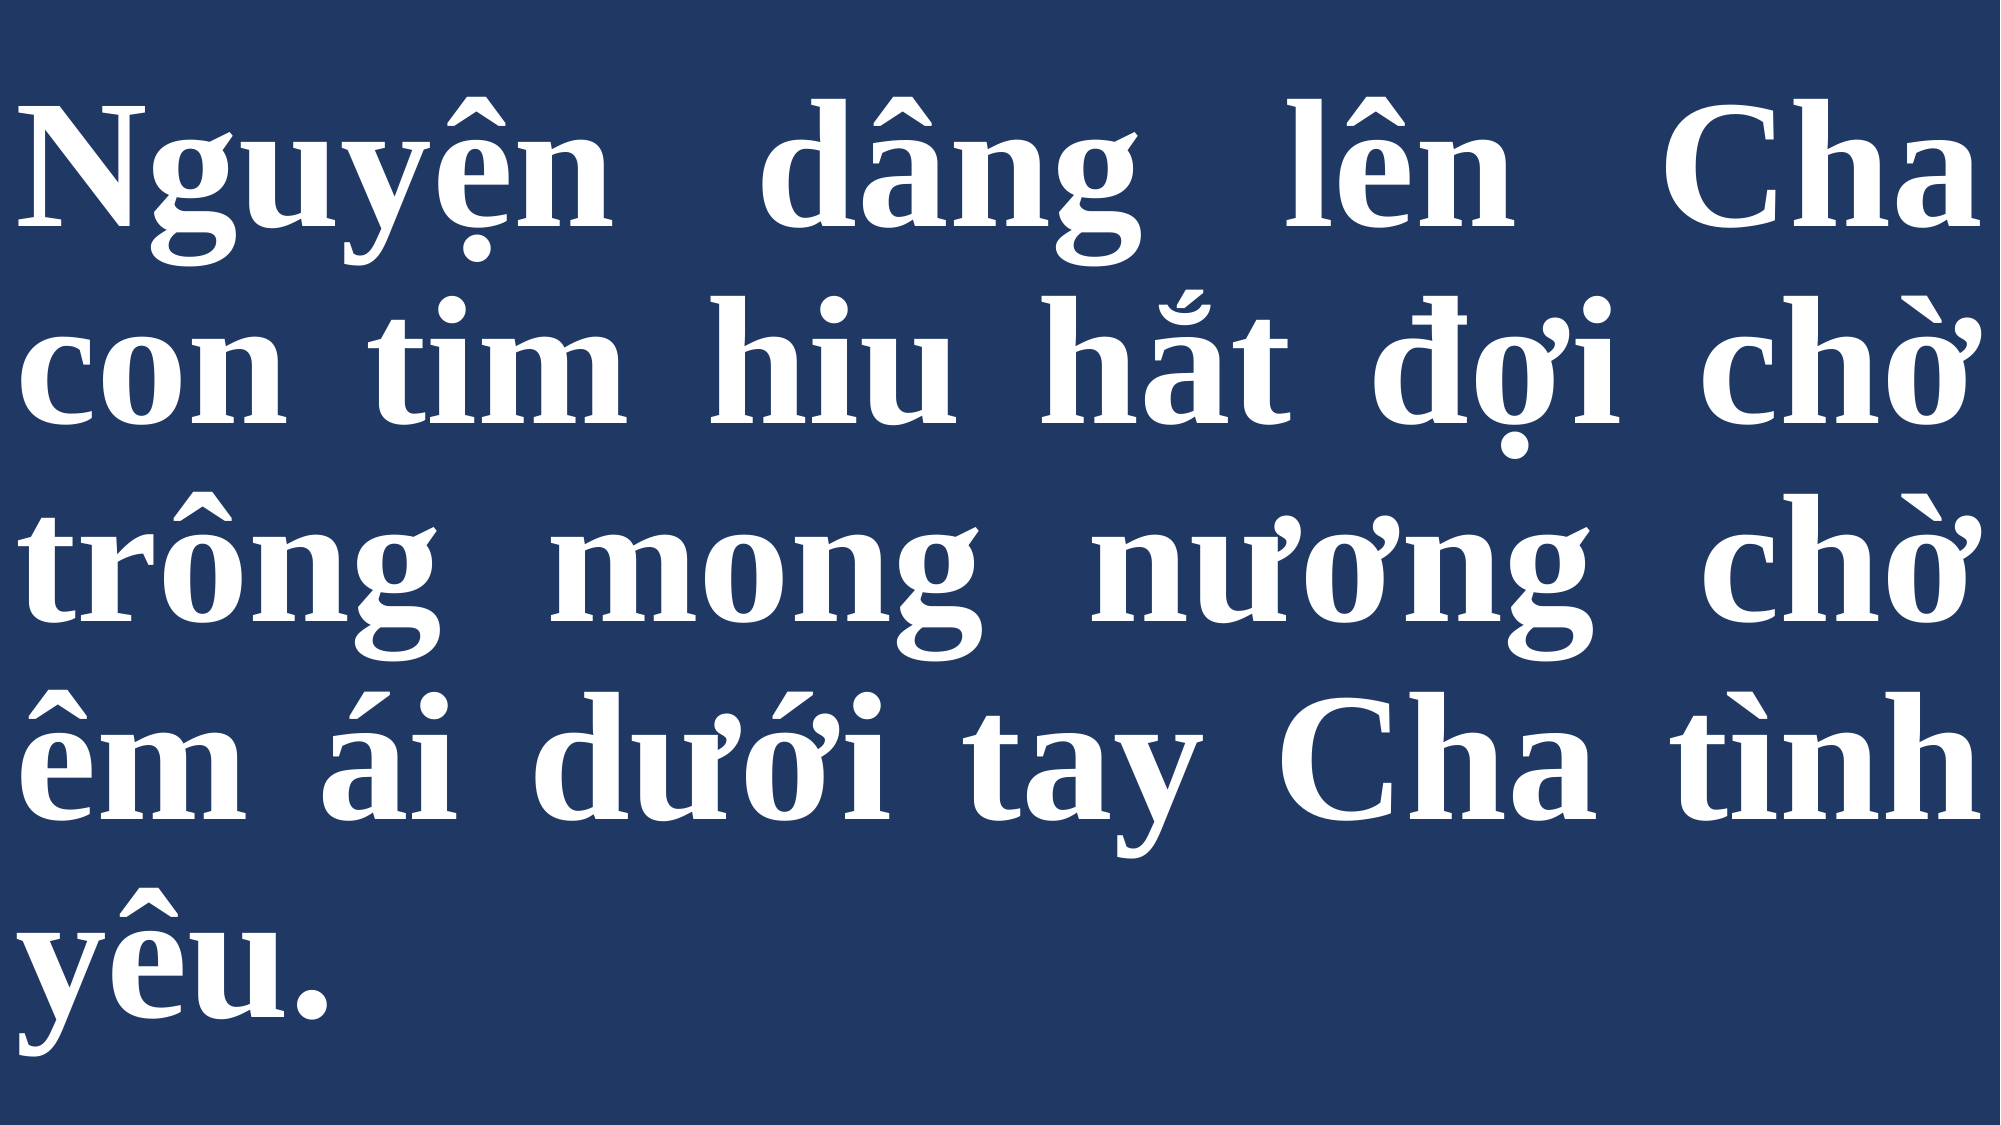

# Nguyện dâng lên Cha con tim hiu hắt đợi chờ trông mong nương chờ êm ái dưới tay Cha tình yêu.